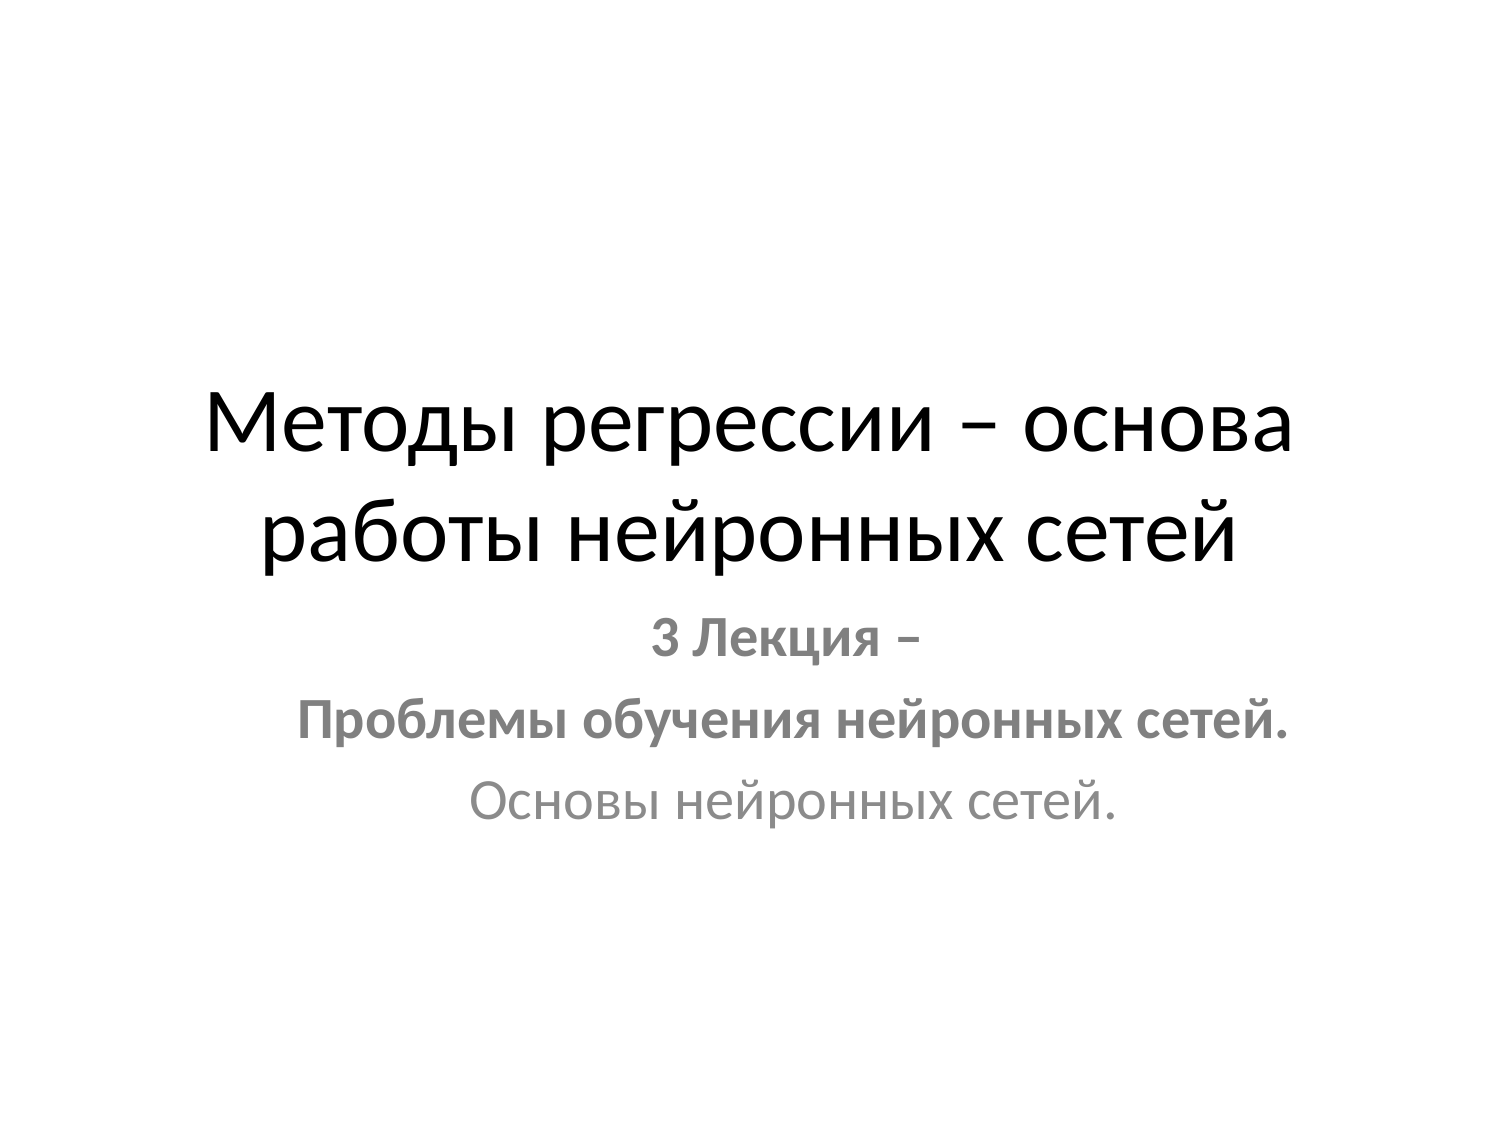

# Методы регрессии – основа работы нейронных сетей
3 Лекция –
Проблемы обучения нейронных сетей.
Основы нейронных сетей.